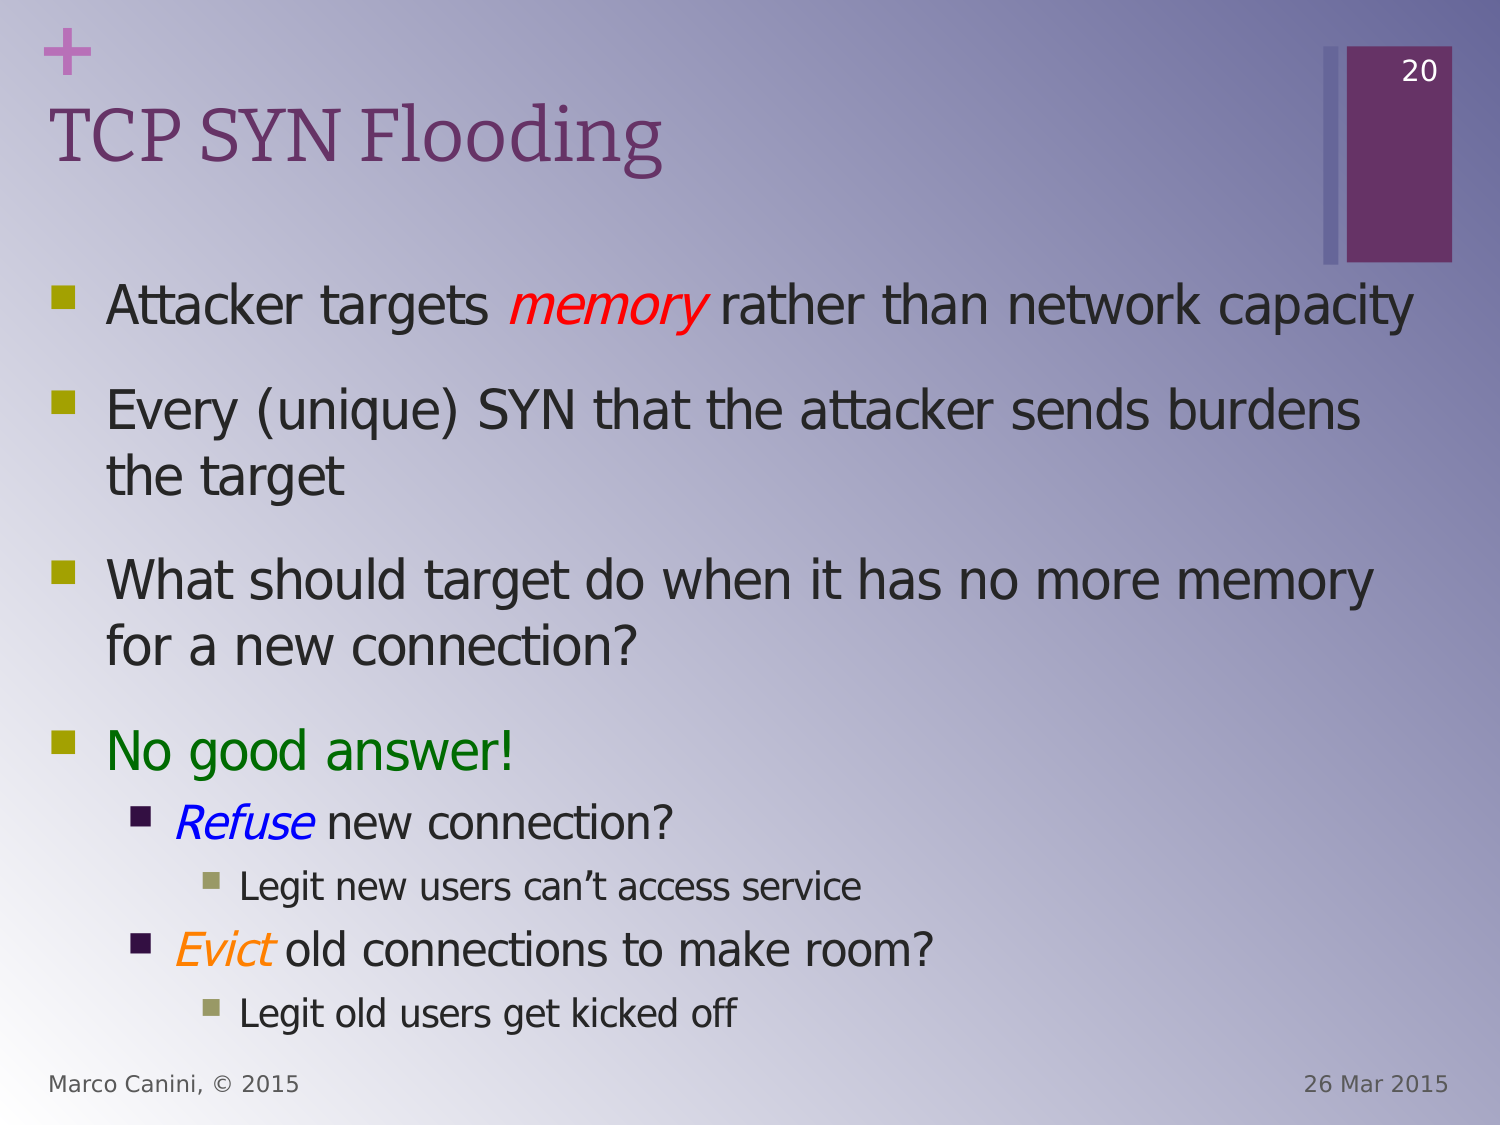

20
# TCP SYN Flooding
Attacker targets memory rather than network capacity
Every (unique) SYN that the attacker sends burdens the target
What should target do when it has no more memory for a new connection?
No good answer!
Refuse new connection?
Legit new users can’t access service
Evict old connections to make room?
Legit old users get kicked off
Marco Canini, © 2015
26 Mar 2015